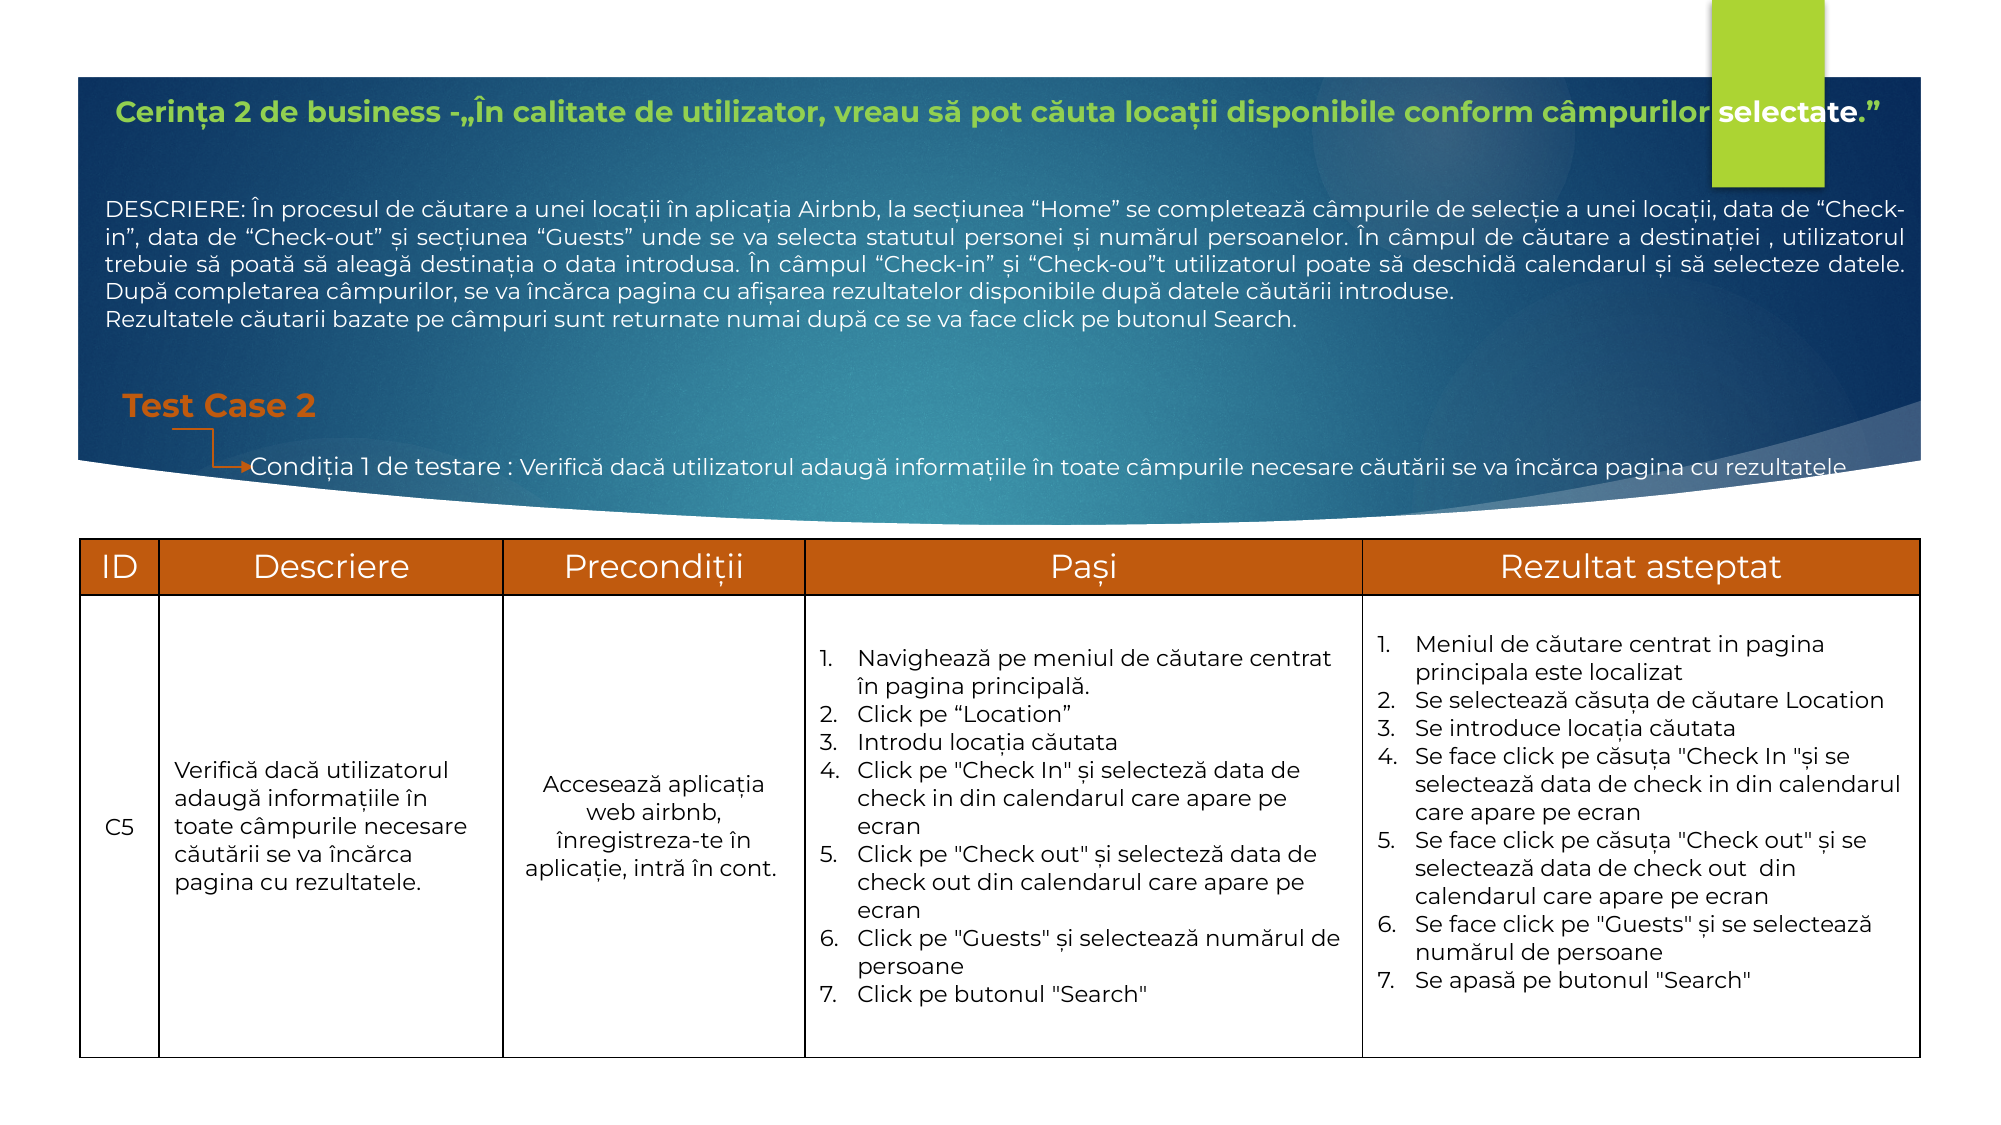

Cerința 2 de business -„În calitate de utilizator, vreau să pot căuta locații disponibile conform câmpurilor selectate.”

DESCRIERE: În procesul de căutare a unei locații în aplicația Airbnb, la secțiunea “Home” se completează câmpurile de selecție a unei locații, data de “Check-in”, data de “Check-out” și secțiunea “Guests” unde se va selecta statutul personei și numărul persoanelor. În câmpul de căutare a destinației , utilizatorul trebuie să poată să aleagă destinația o data introdusa. În câmpul “Check-in” și “Check-ou”t utilizatorul poate să deschidă calendarul și să selecteze datele. După completarea câmpurilor, se va încărca pagina cu afișarea rezultatelor disponibile după datele căutării introduse.
Rezultatele căutarii bazate pe câmpuri sunt returnate numai după ce se va face click pe butonul Search.
 Test Case 2
Condiția 1 de testare : Verifică dacă utilizatorul adaugă informațiile în toate câmpurile necesare căutării se va încărca pagina cu rezultatele.

| ID | Descriere | Precondiții | Pași | Rezultat asteptat |
| --- | --- | --- | --- | --- |
| C5 | Verifică dacă utilizatorul adaugă informațiile în toate câmpurile necesare căutării se va încărca pagina cu rezultatele. | Accesează aplicația web airbnb, înregistreza-te în aplicație, intră în cont. | Navighează pe meniul de căutare centrat în pagina principală. Click pe “Location” Introdu locația căutata Click pe "Check In" și selecteză data de check in din calendarul care apare pe ecran Click pe "Check out" și selecteză data de check out din calendarul care apare pe ecran Click pe "Guests" și selectează numărul de persoane Click pe butonul "Search" | Meniul de căutare centrat in pagina principala este localizat Se selectează căsuța de căutare Location Se introduce locația căutata Se face click pe căsuța "Check In "și se selectează data de check in din calendarul care apare pe ecran Se face click pe căsuța "Check out" și se selectează data de check out din calendarul care apare pe ecran Se face click pe "Guests" și se selectează numărul de persoane Se apasă pe butonul "Search" |